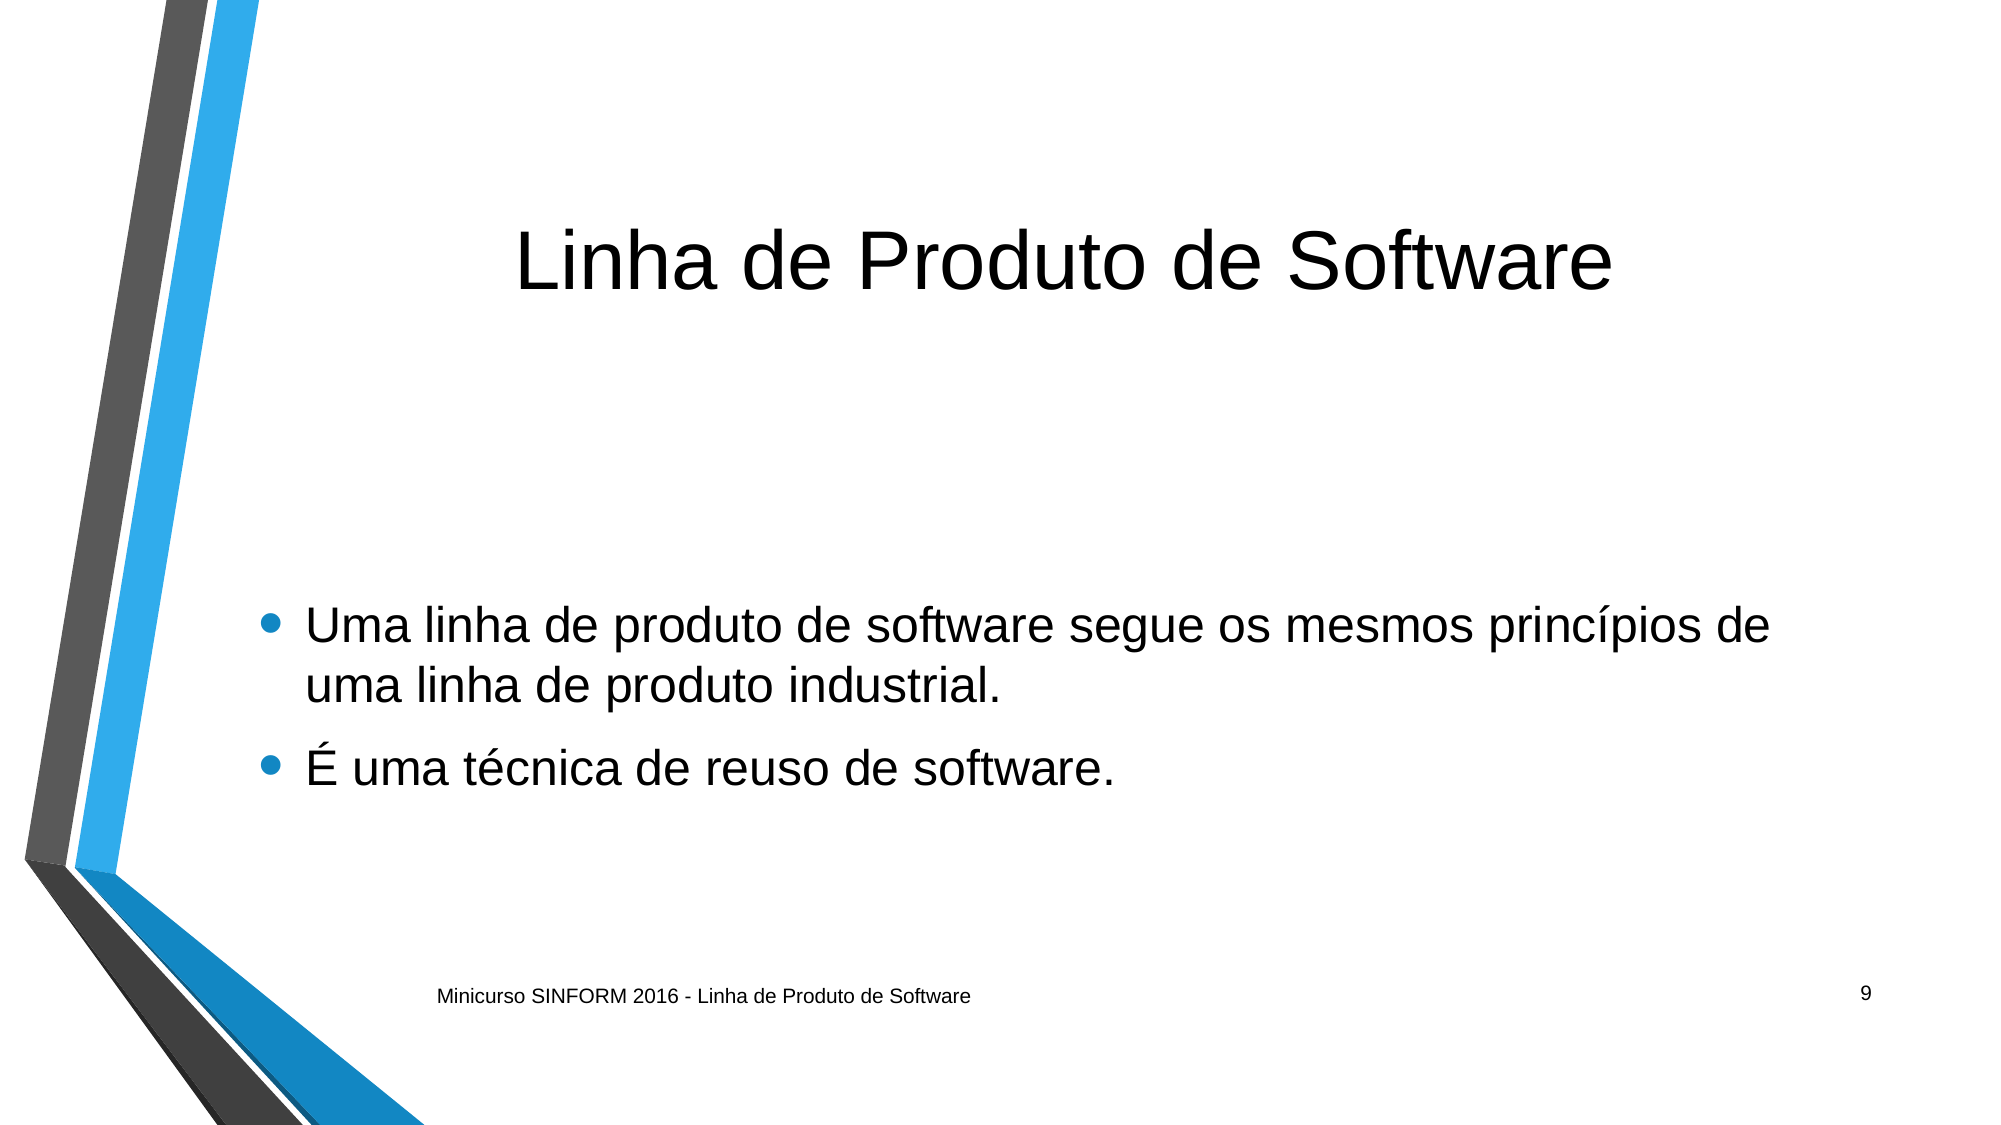

# Linha de Produto de Software
Uma linha de produto de software segue os mesmos princípios de uma linha de produto industrial.
É uma técnica de reuso de software.
9
Minicurso SINFORM 2016 - Linha de Produto de Software